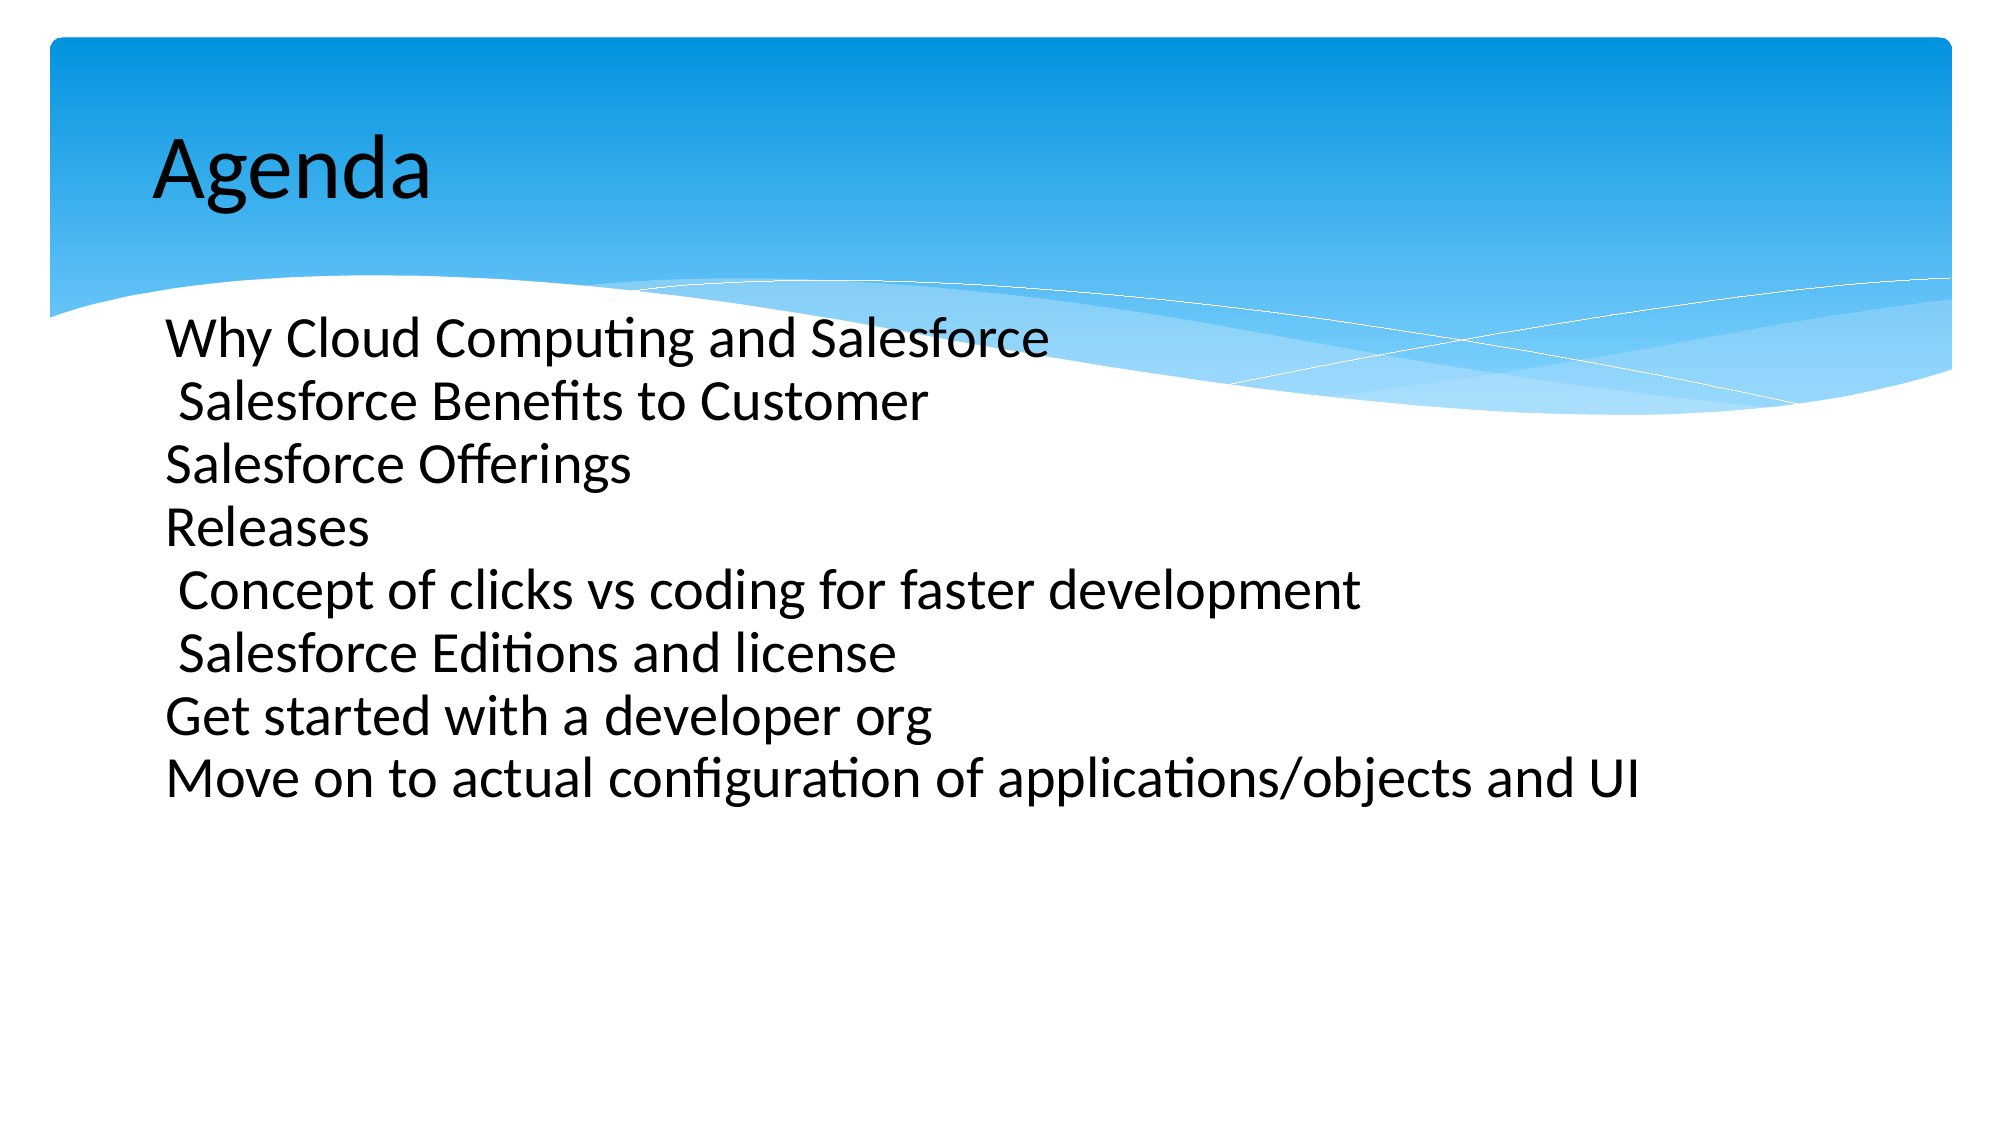

# Agenda
 Why Cloud Computing and Salesforce
  Salesforce Benefits to Customer
 Salesforce Offerings
 Releases
  Concept of clicks vs coding for faster development
  Salesforce Editions and license
 Get started with a developer org
 Move on to actual configuration of applications/objects and UI